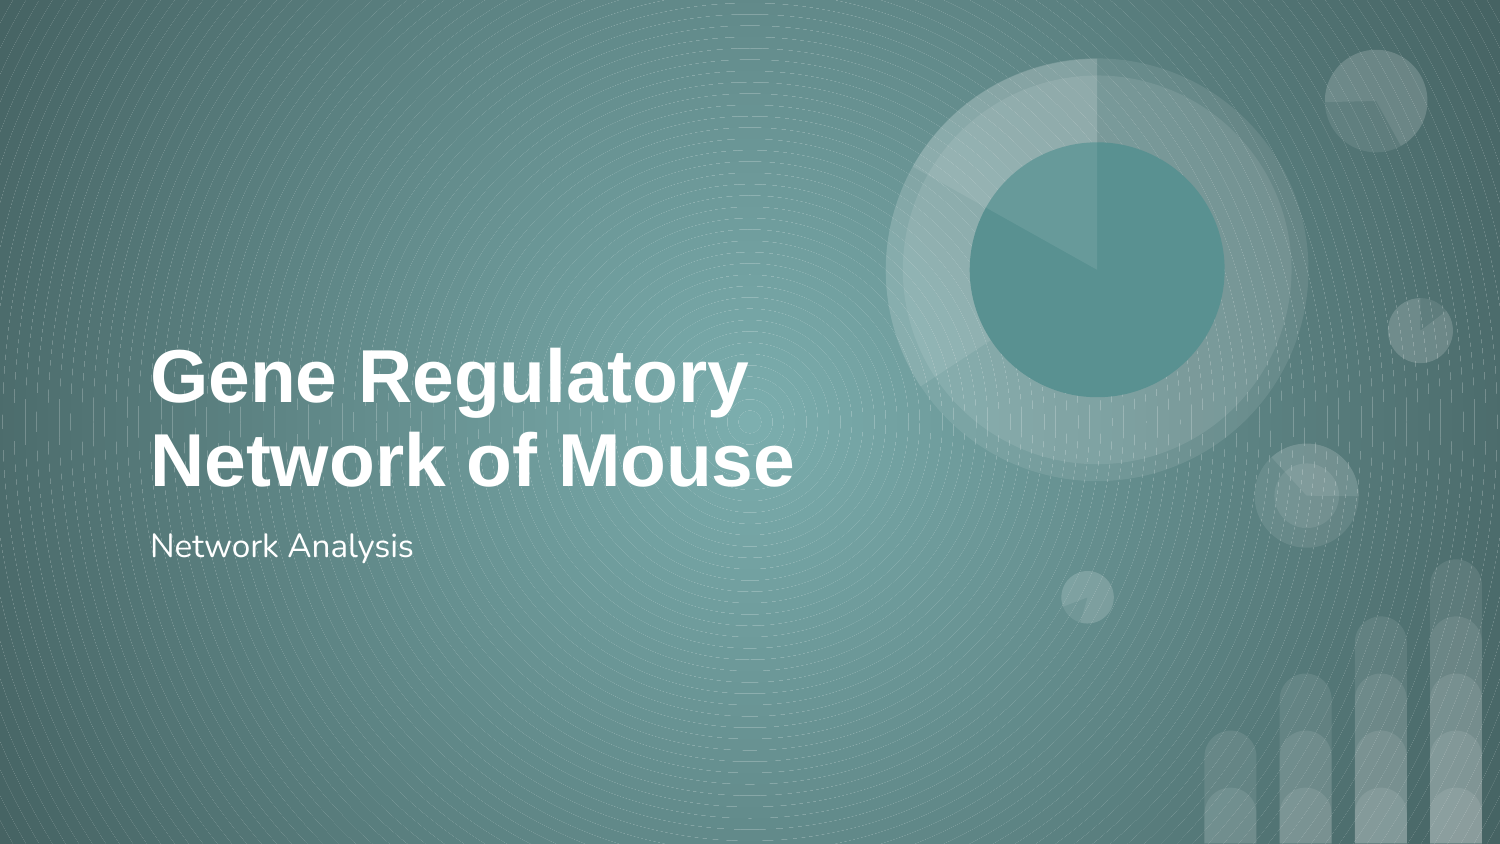

# Gene Regulatory Network of Mouse
Network Analysis